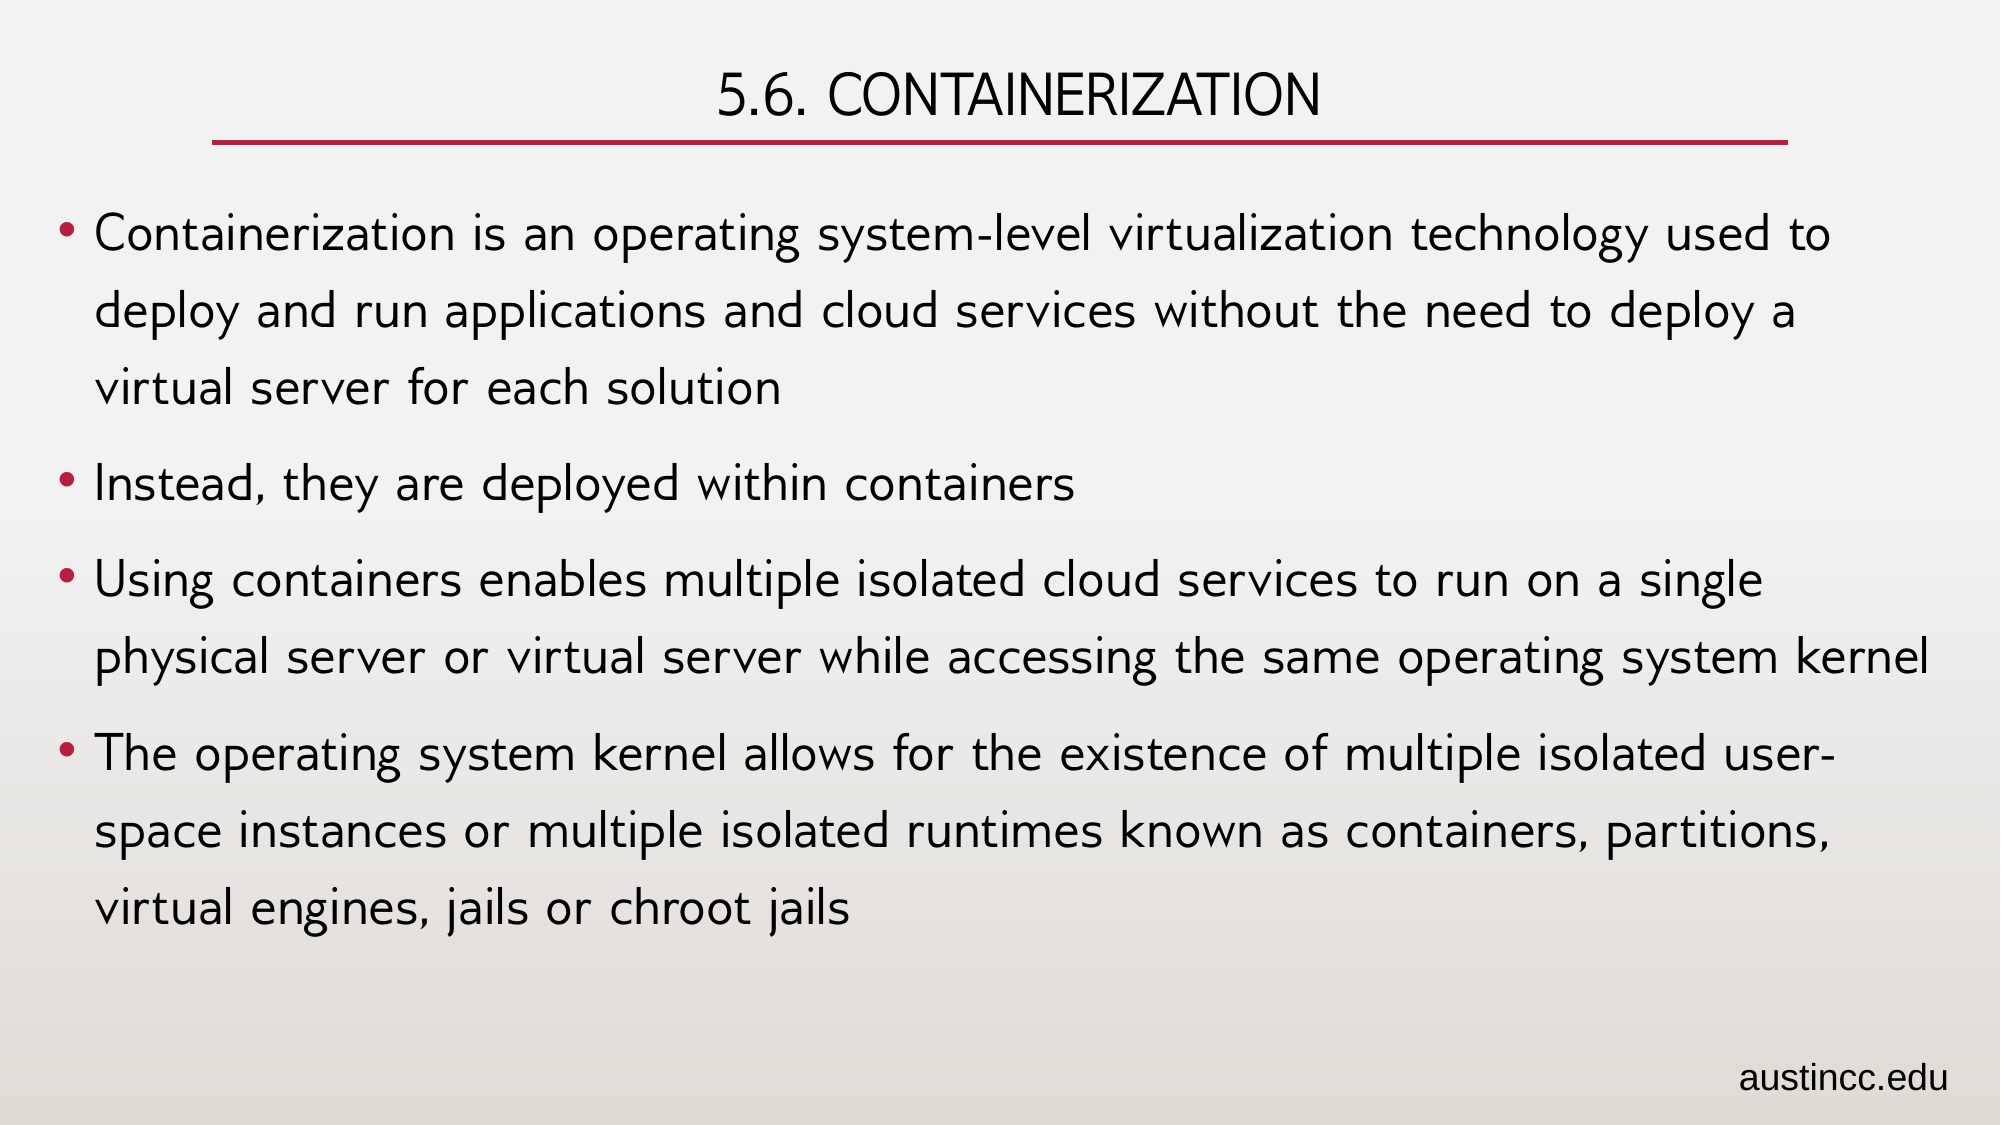

# 5.6. Containerization
Containerization is an operating system-level virtualization technology used to deploy and run applications and cloud services without the need to deploy a virtual server for each solution
Instead, they are deployed within containers
Using containers enables multiple isolated cloud services to run on a single physical server or virtual server while accessing the same operating system kernel
The operating system kernel allows for the existence of multiple isolated user-space instances or multiple isolated runtimes known as containers, partitions, virtual engines, jails or chroot jails